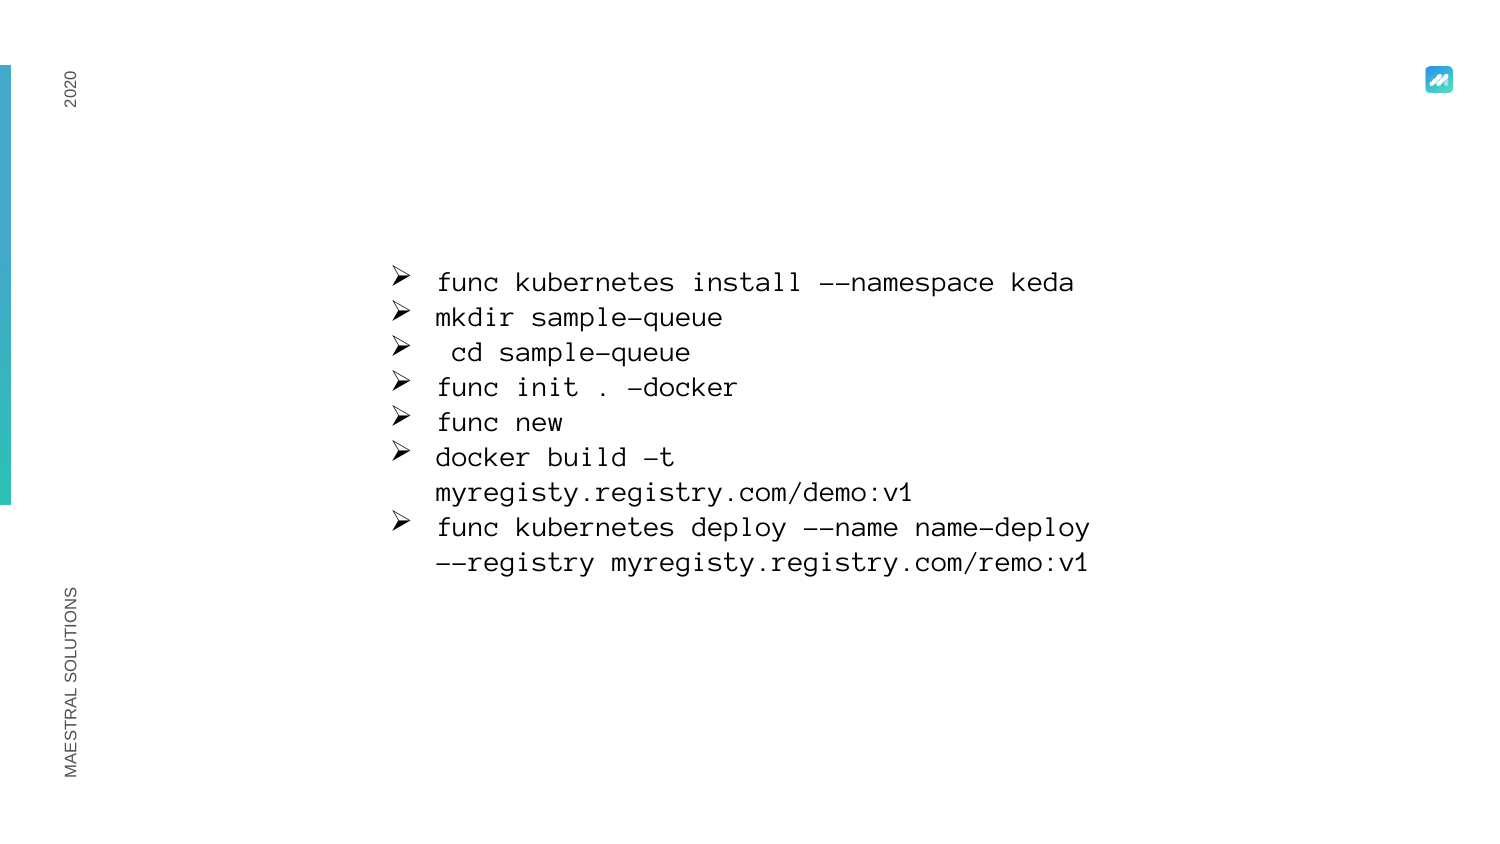

func kubernetes install --namespace keda
mkdir sample-queue
 cd sample-queue
func init . –docker
func new
docker build –t myregisty.registry.com/demo:v1
func kubernetes deploy --name name-deploy --registry myregisty.registry.com/remo:v1